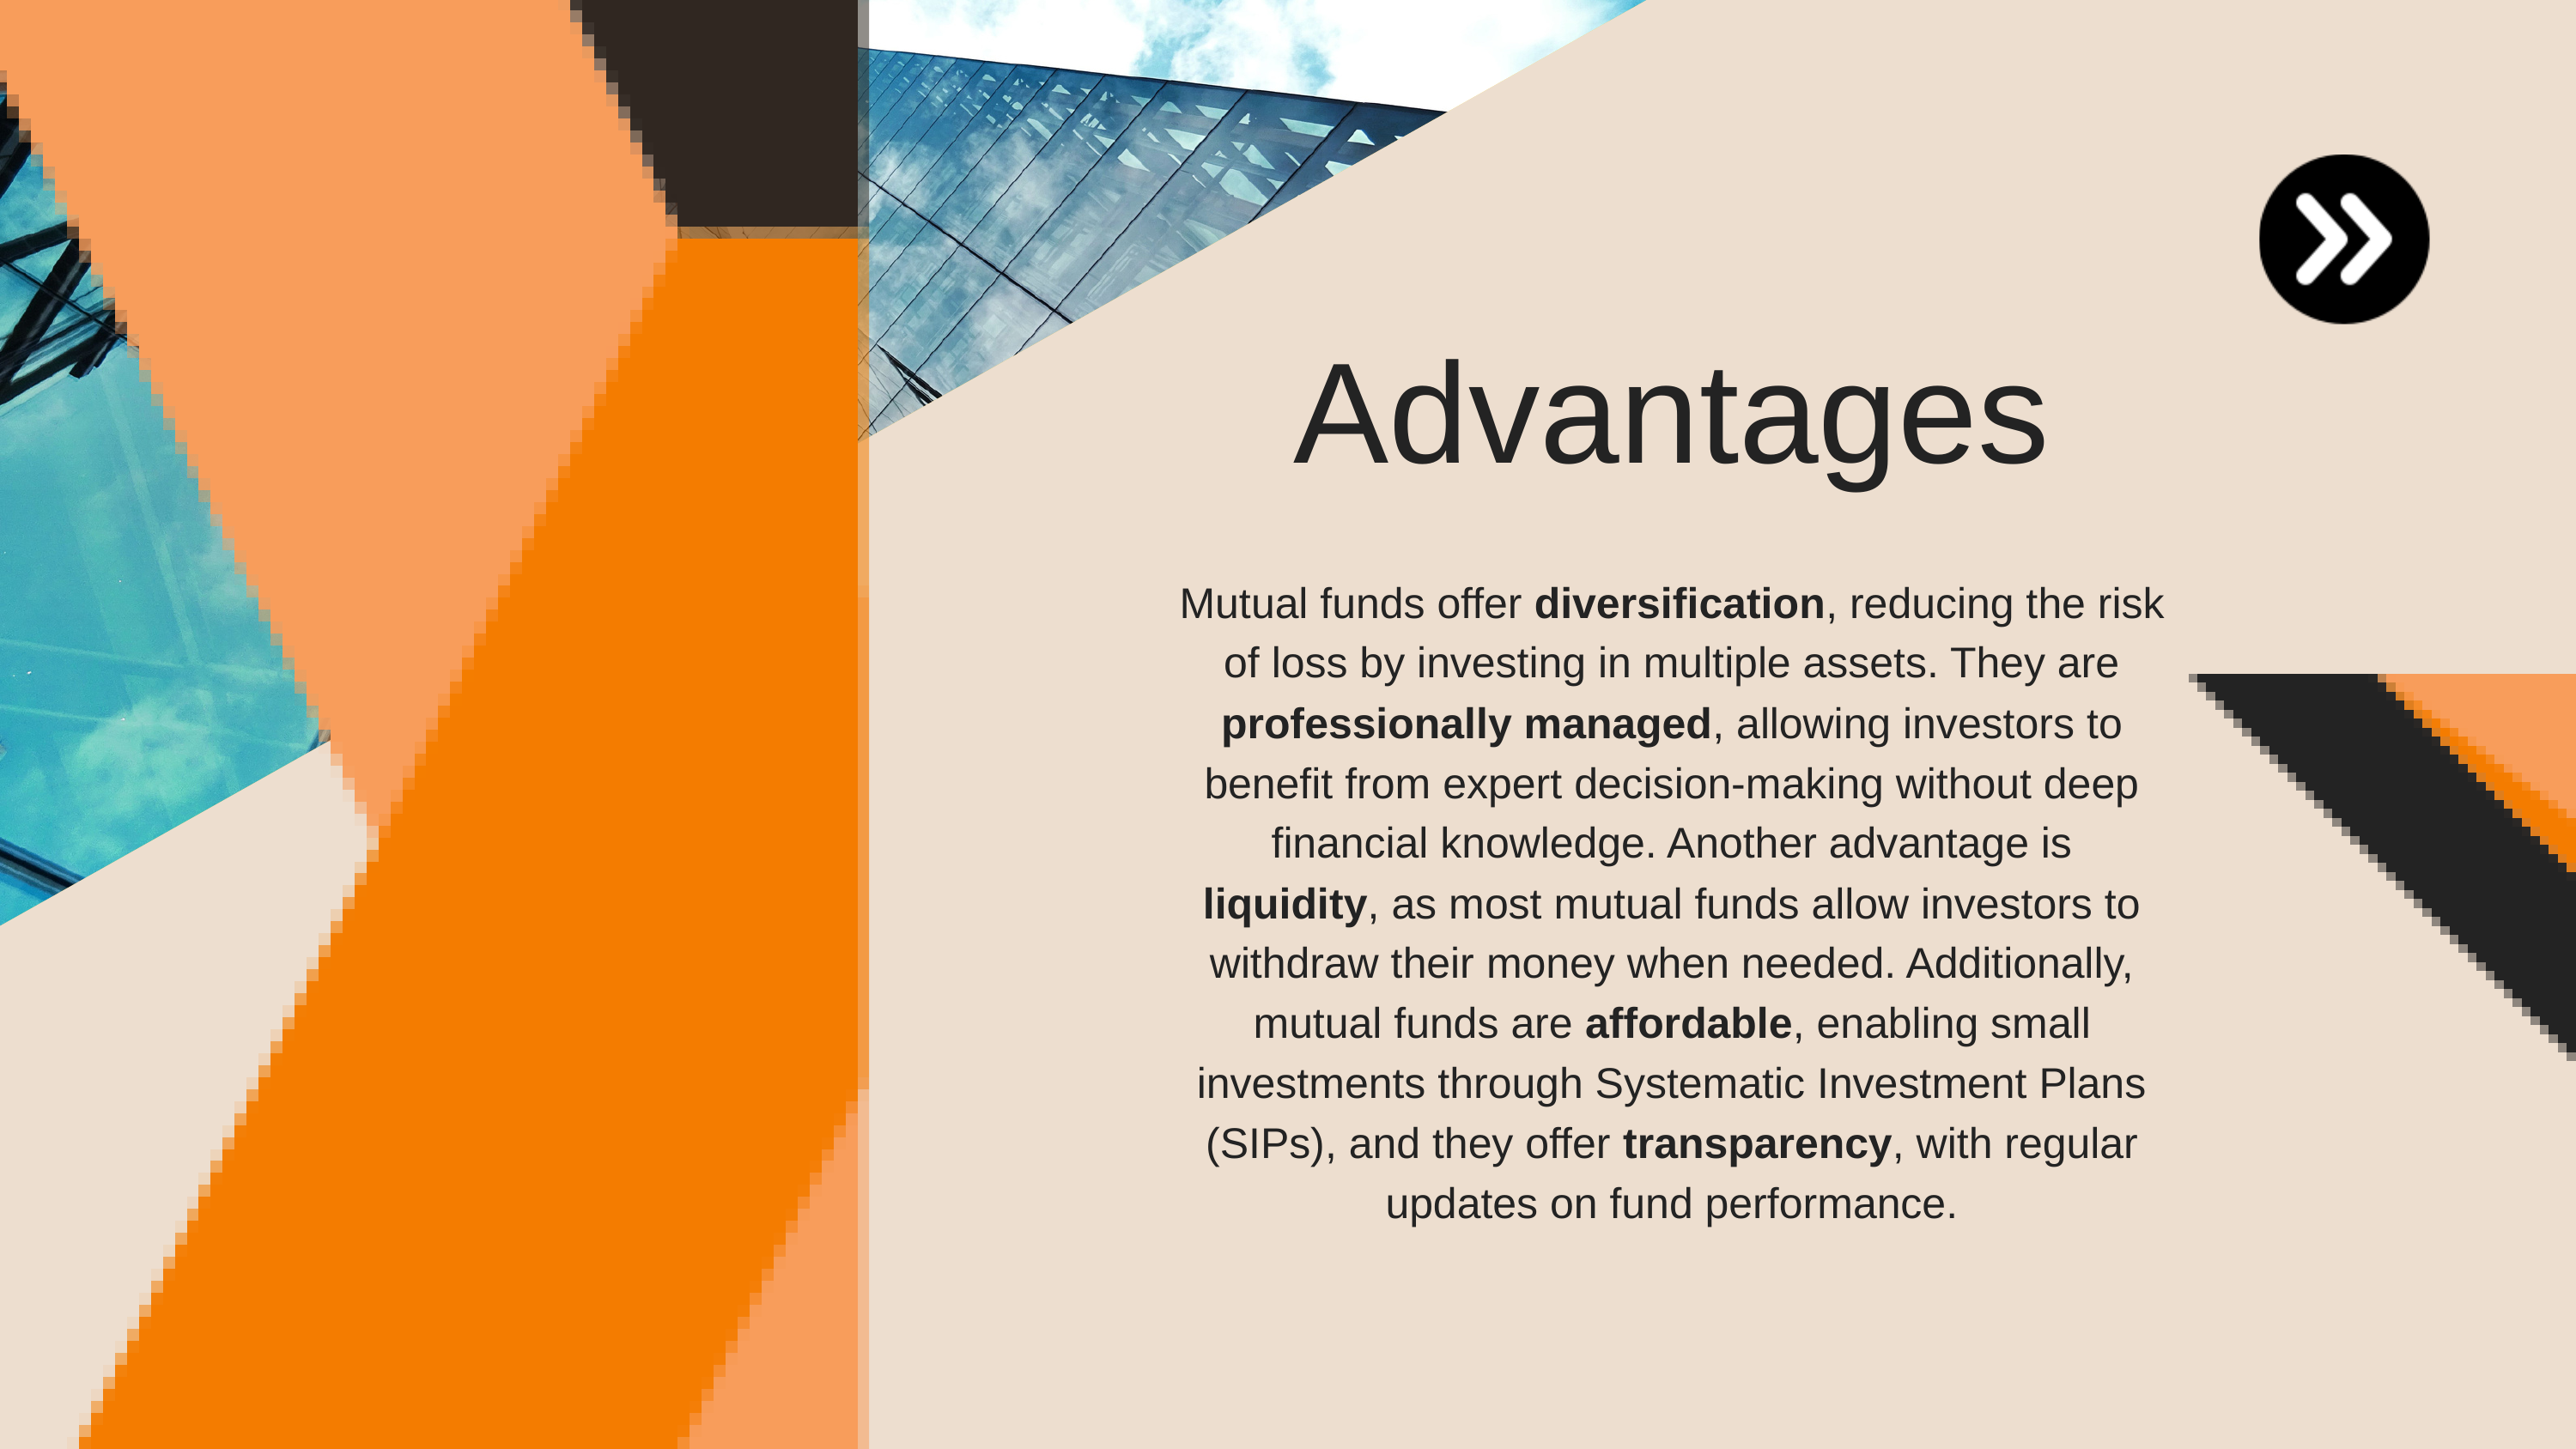

Advantages
Mutual funds offer diversification, reducing the risk of loss by investing in multiple assets. They are professionally managed, allowing investors to benefit from expert decision-making without deep financial knowledge. Another advantage is liquidity, as most mutual funds allow investors to withdraw their money when needed. Additionally, mutual funds are affordable, enabling small investments through Systematic Investment Plans (SIPs), and they offer transparency, with regular updates on fund performance.